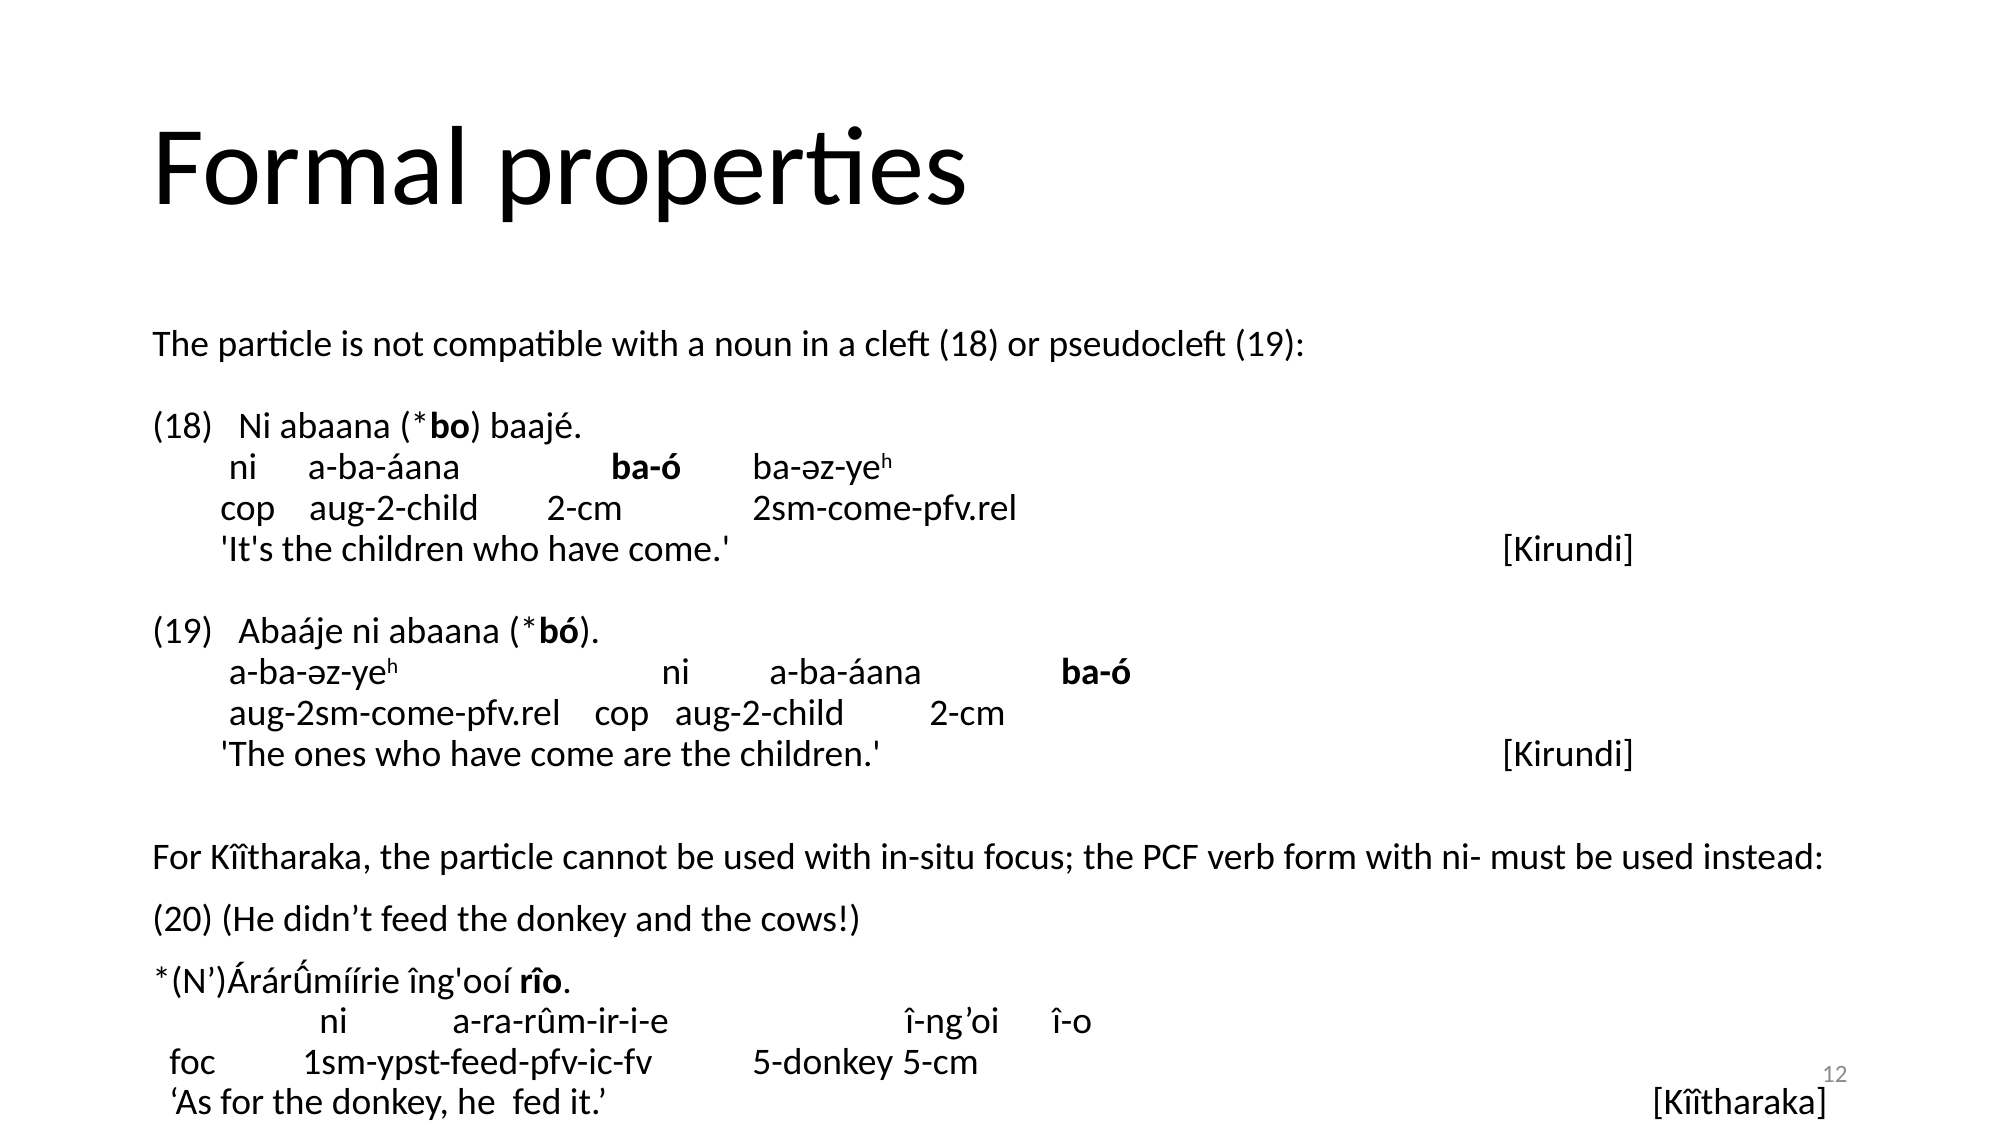

Formal properties
The particle is not compatible with a noun in a cleft (18) or pseudocleft (19):

(18)   Ni abaana (*bo) baajé.
         ni      a-ba-áana 	 ba-ó 	ba-əz-yeh
        cop    aug-2-child        2-cm	2sm-come-pfv.rel
        'It's the children who have come.'						[Kirundi]

(19)   Abaáje ni abaana (*bó).
         a-ba-əz-yeh           	       ni  	  a-ba-áana 	 ba-ó
         aug-2sm-come-pfv.rel    cop   aug-2-child          2-cm
        'The ones who have come are the children.'					[Kirundi]

For Kîîtharaka, the particle cannot be used with in-situ focus; the PCF verb form with ni- must be used instead:
(20) (He didn’t feed the donkey and the cows!)
*(N’)Árárû́míírie îng'ooí rîo.
	  ni	a-ra-rûm-ir-i-e	                  î-ng’oi	î-o
  foc	1sm-ypst-feed-pfv-ic-fv	5-donkey	5-cm
  ‘As for the donkey, he  fed it.’ 							[Kîîtharaka]
12